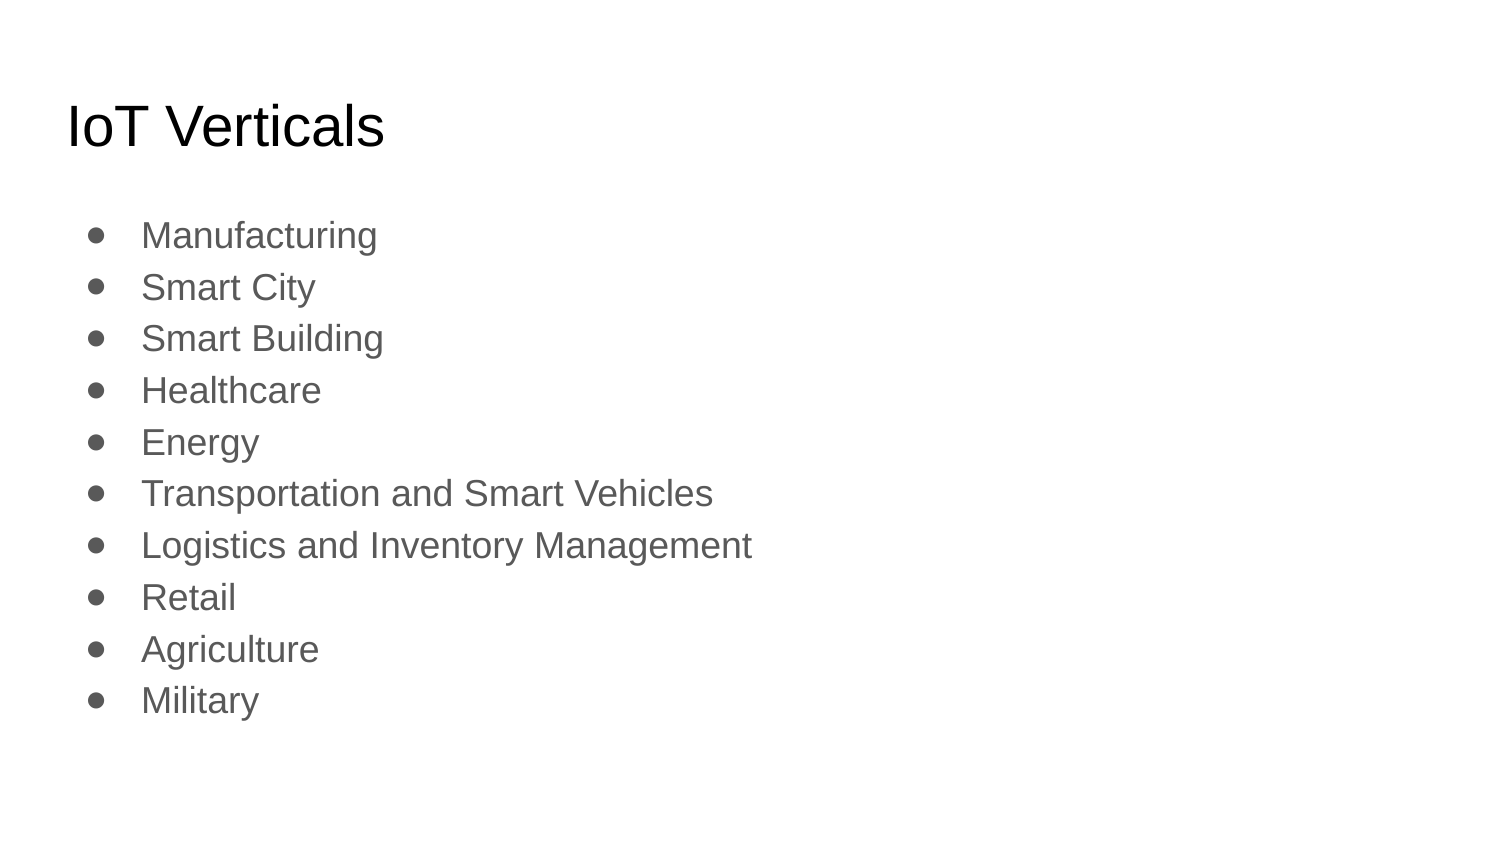

# IoT Verticals
Manufacturing
Smart City
Smart Building
Healthcare
Energy
Transportation and Smart Vehicles
Logistics and Inventory Management
Retail
Agriculture
Military